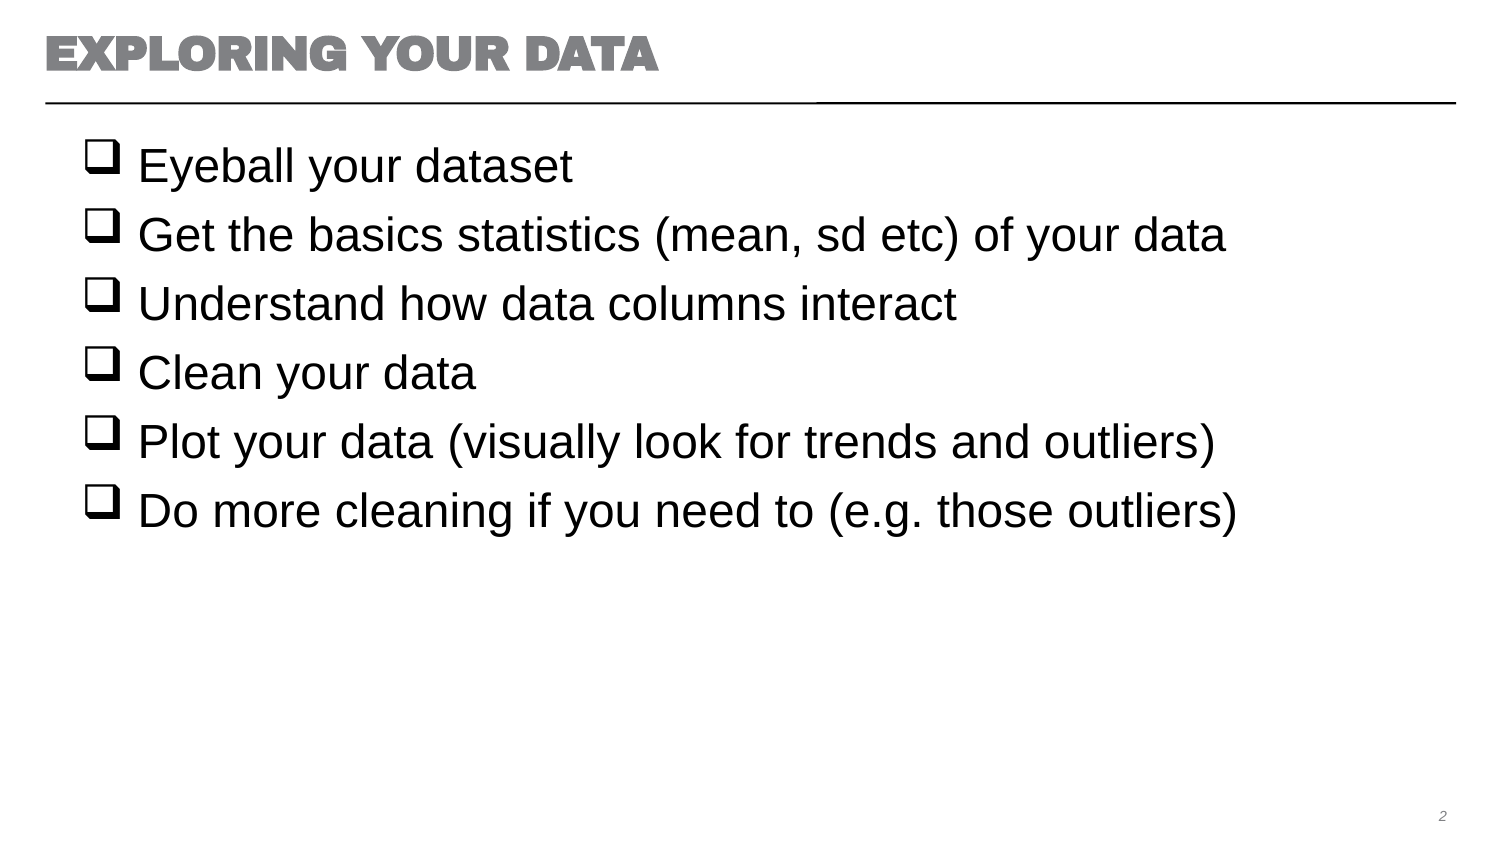

# Exploring Your Data
Eyeball your dataset
Get the basics statistics (mean, sd etc) of your data
Understand how data columns interact
Clean your data
Plot your data (visually look for trends and outliers)
Do more cleaning if you need to (e.g. those outliers)

2